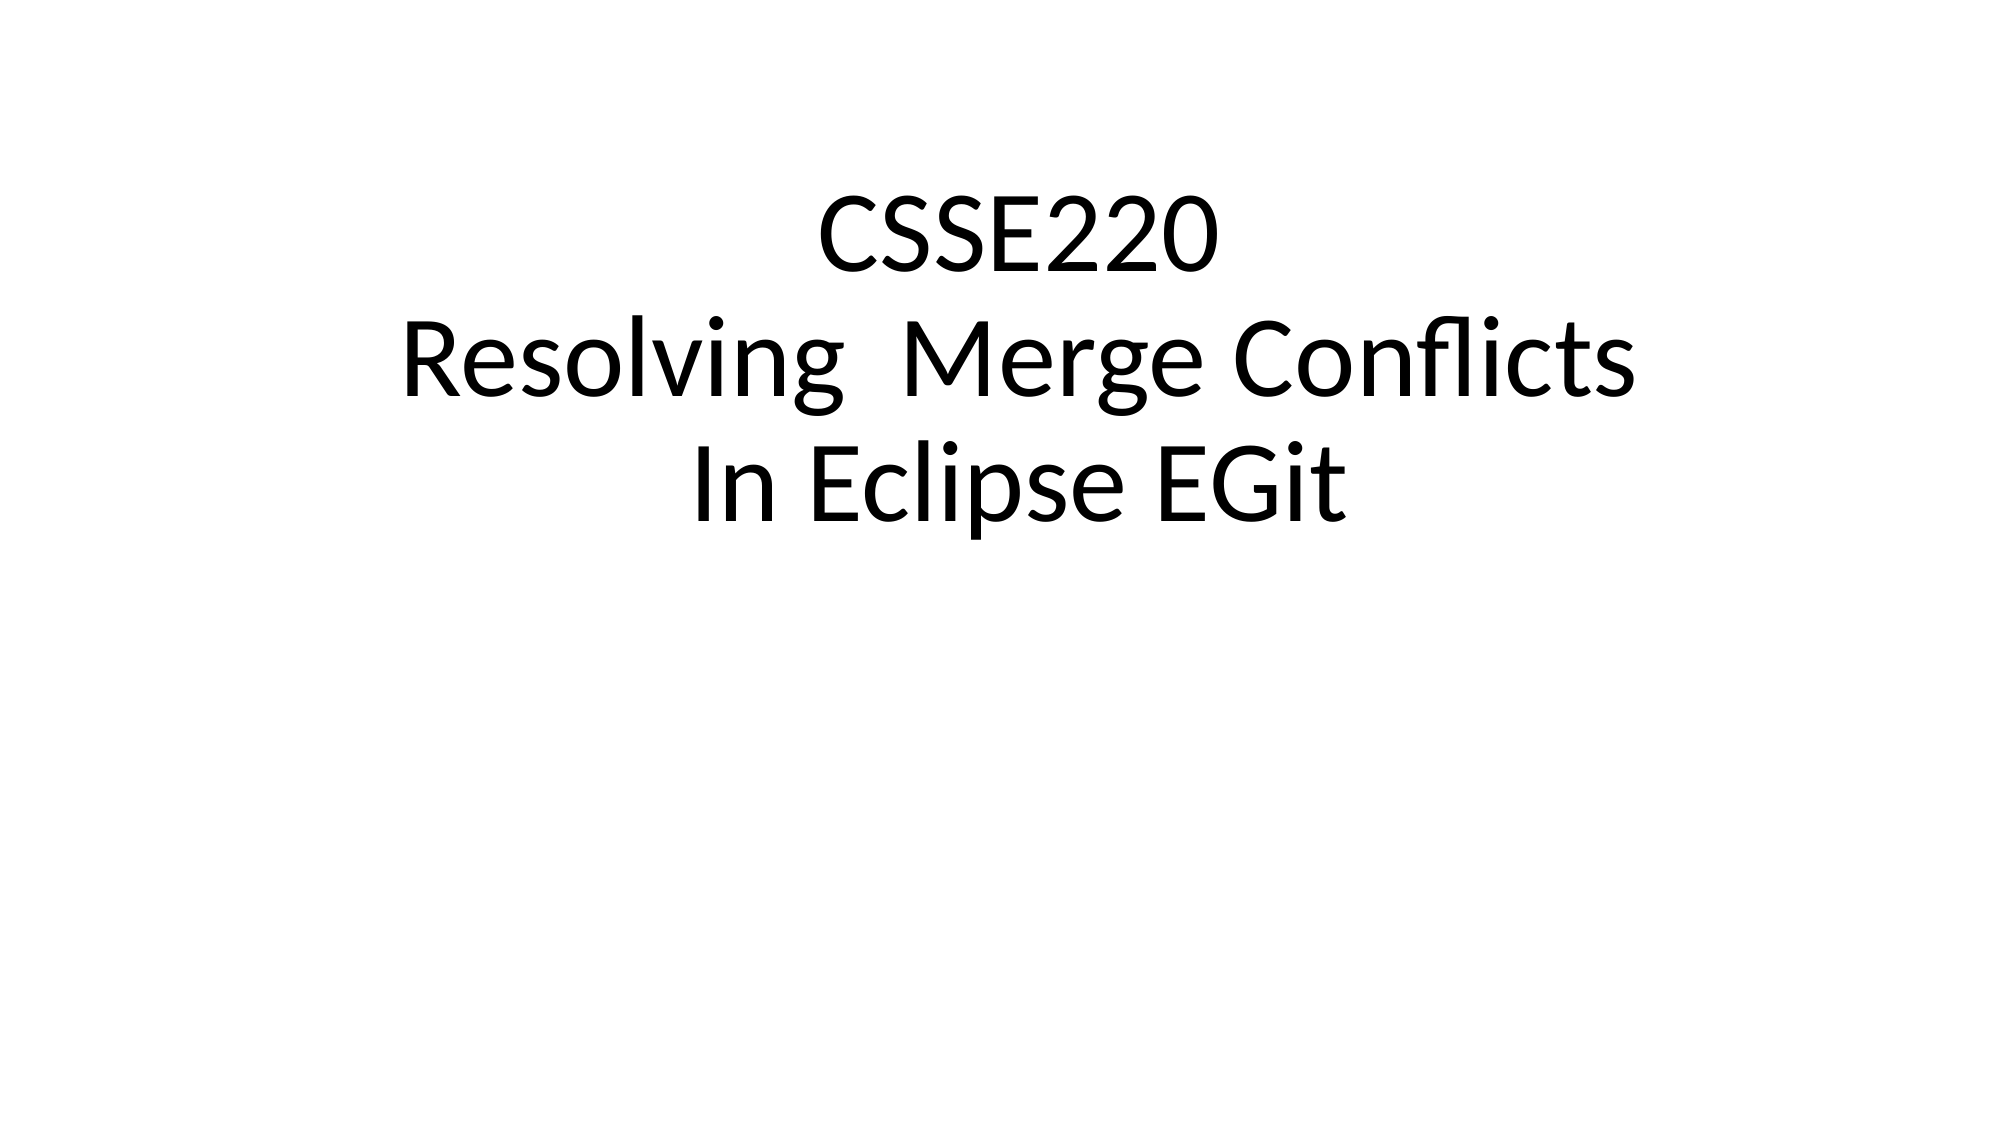

# CSSE220 Resolving  Merge Conflicts In Eclipse EGit